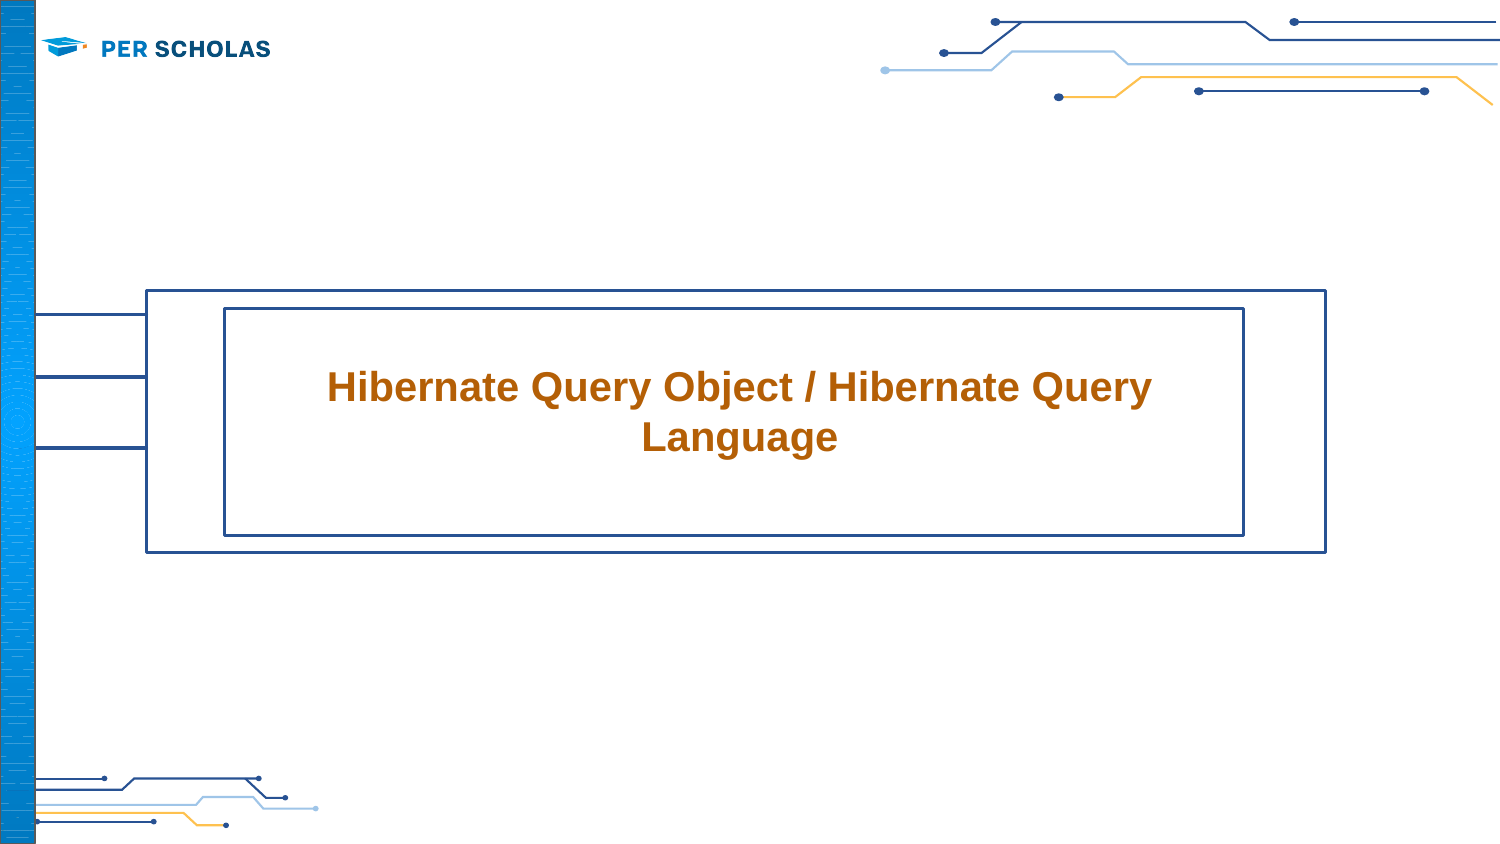

# Hibernate Query Object / Hibernate Query Language